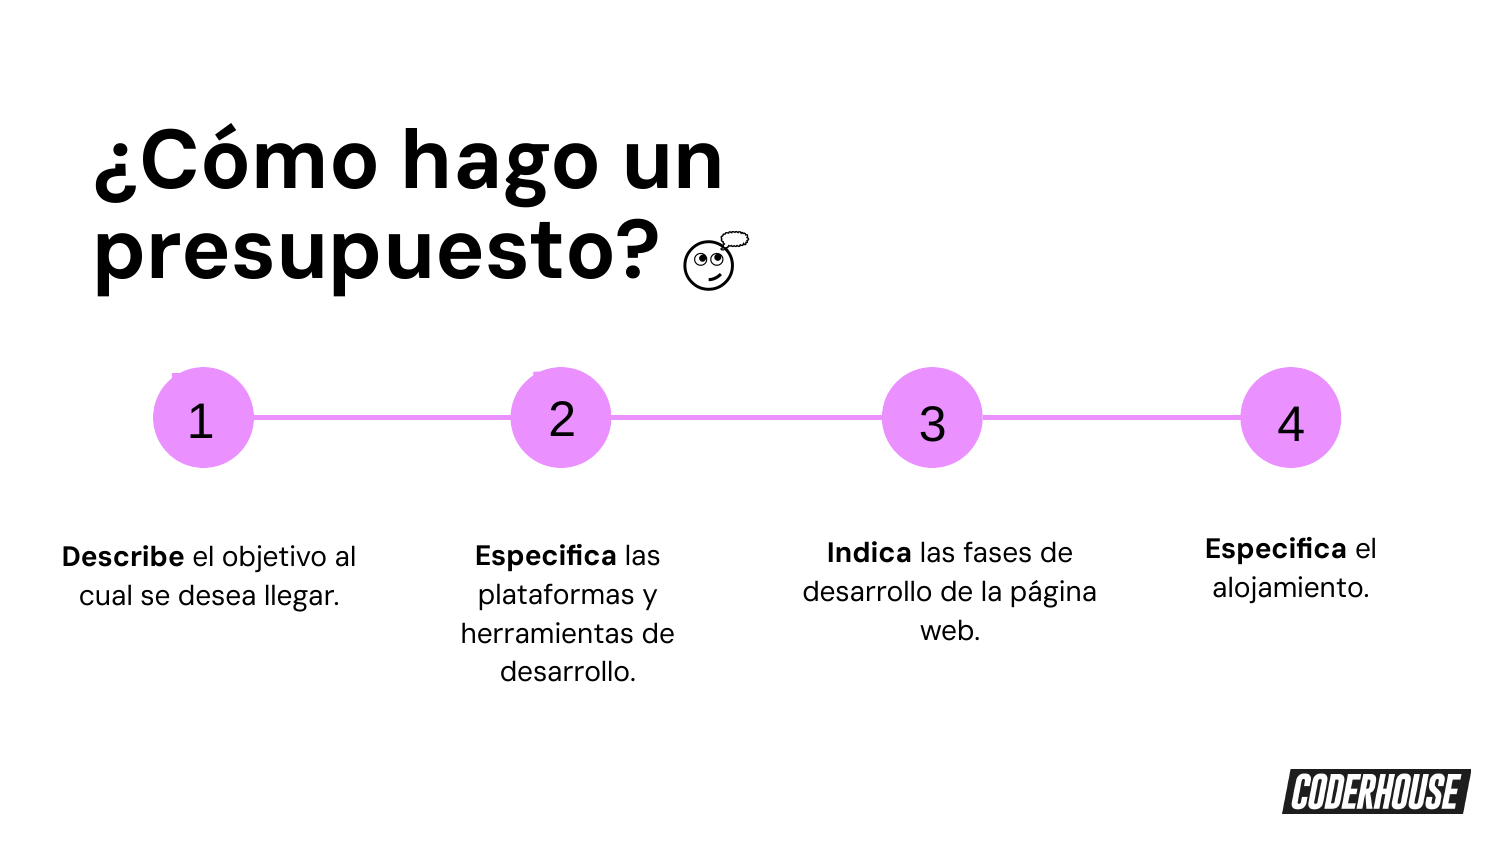

¿Cómo hago un presupuesto? 🤔

2
1
3
4
Especifica el alojamiento.
Describe el objetivo al cual se desea llegar.
Indica las fases de desarrollo de la página web.
Especifica las plataformas y herramientas de desarrollo.